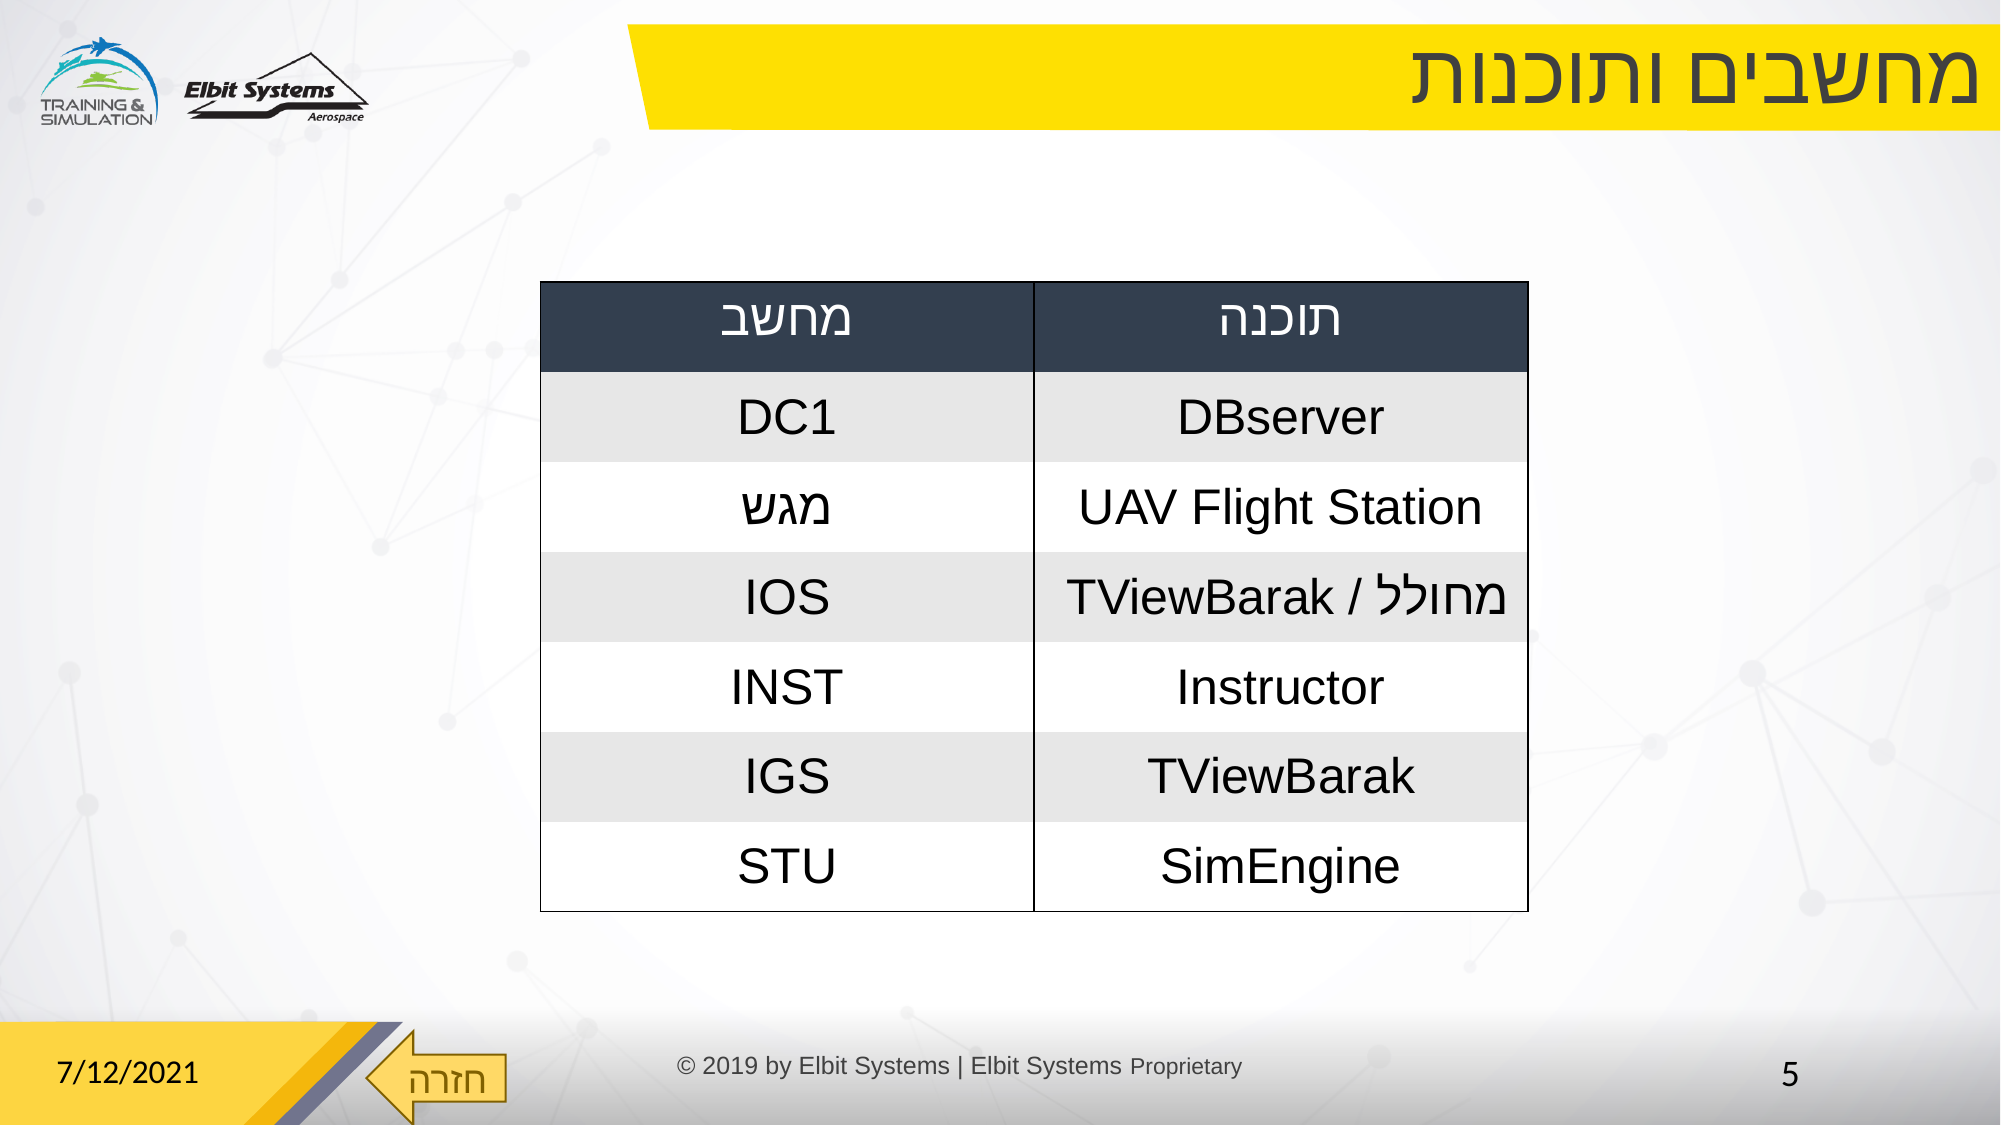

# מחשבים ותוכנות
| מחשב | תוכנה |
| --- | --- |
| DC1 | DBserver |
| מגש | UAV Flight Station |
| IOS | מחולל / TViewBarak |
| INST | Instructor |
| IGS | TViewBarak |
| STU | SimEngine |
חזרה